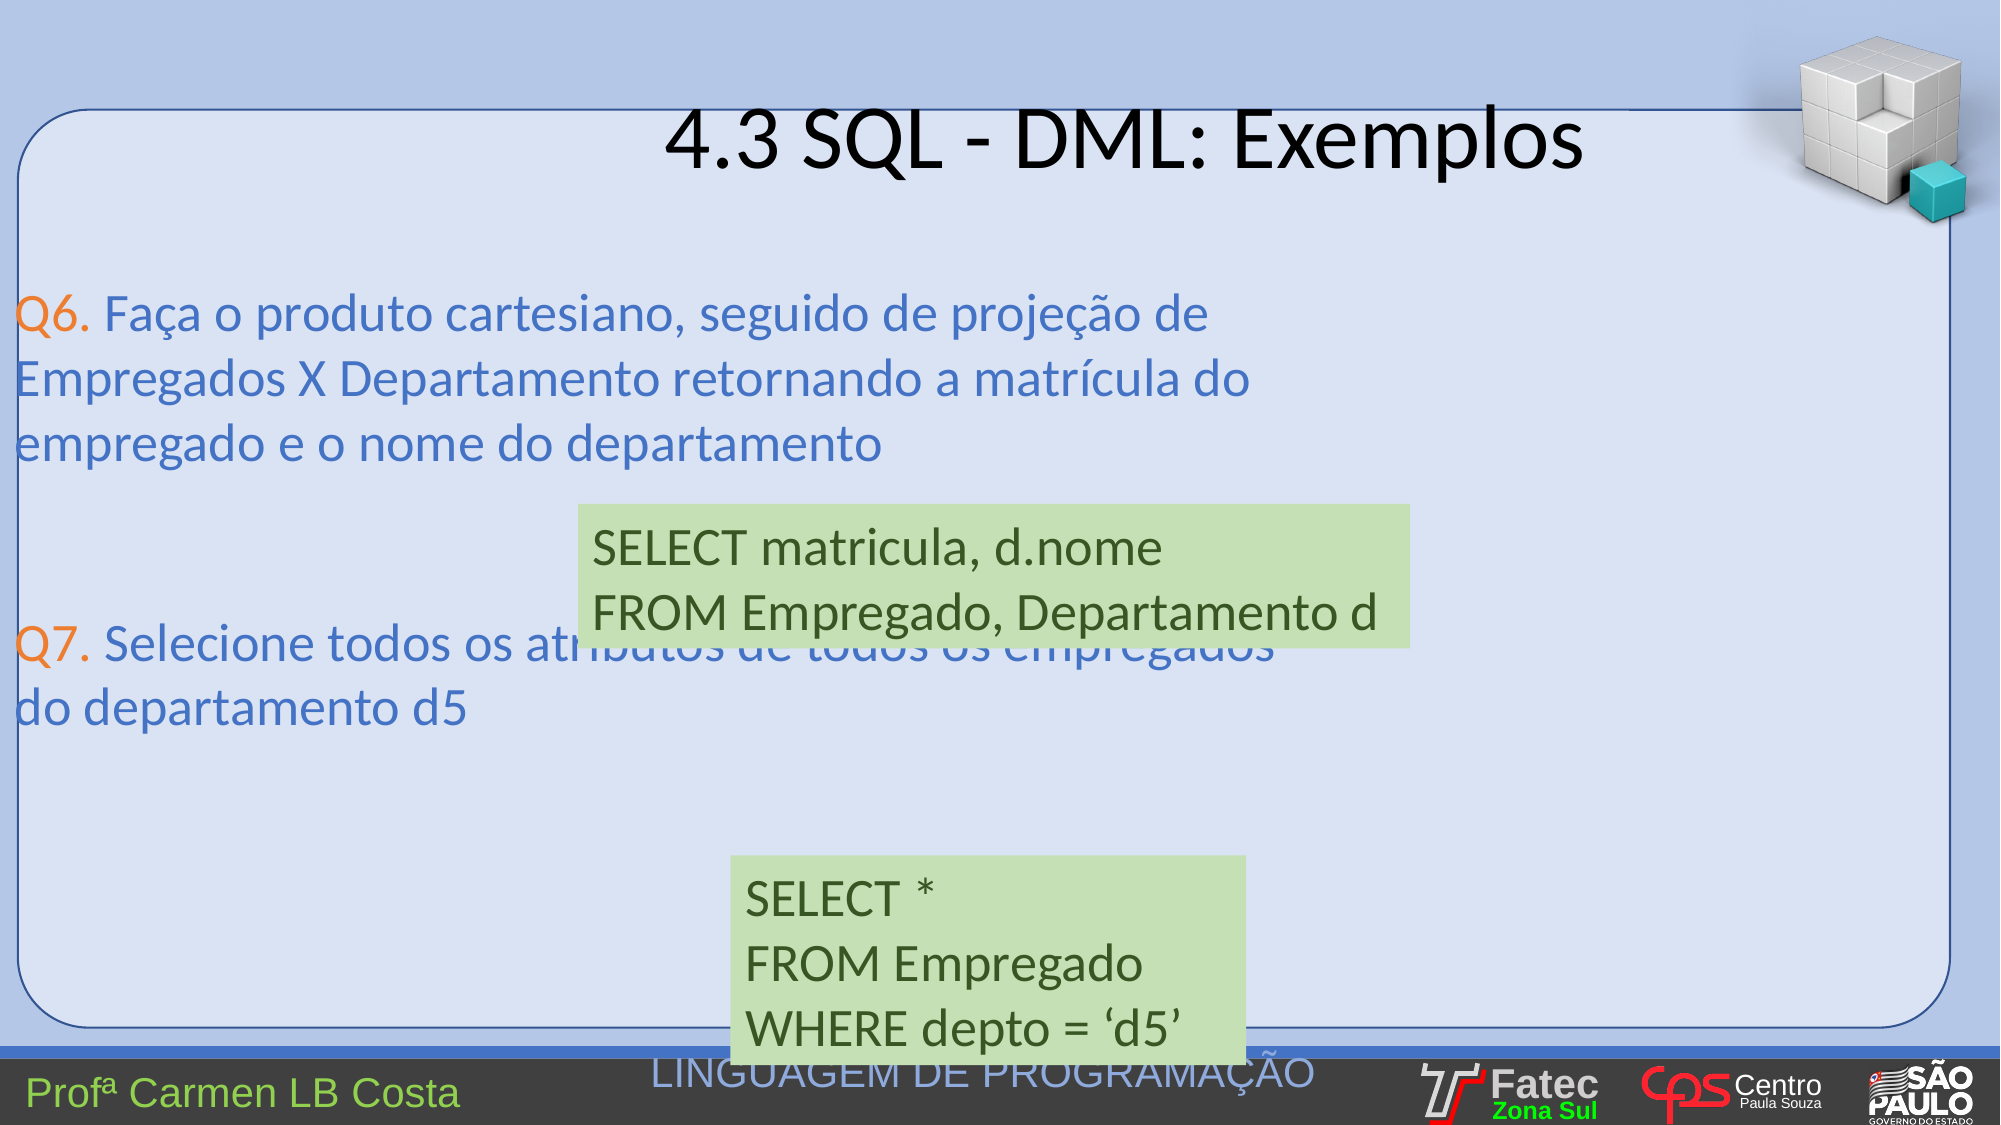

4.3 SQL - DML: Exemplos
Q6. Faça o produto cartesiano, seguido de projeção de Empregados X Departamento retornando a matrícula do empregado e o nome do departamento

Q7. Selecione todos os atributos de todos os empregados do departamento d5

SELECT matricula, d.nome
FROM Empregado, Departamento d
SELECT *
FROM Empregado
WHERE depto = ‘d5’